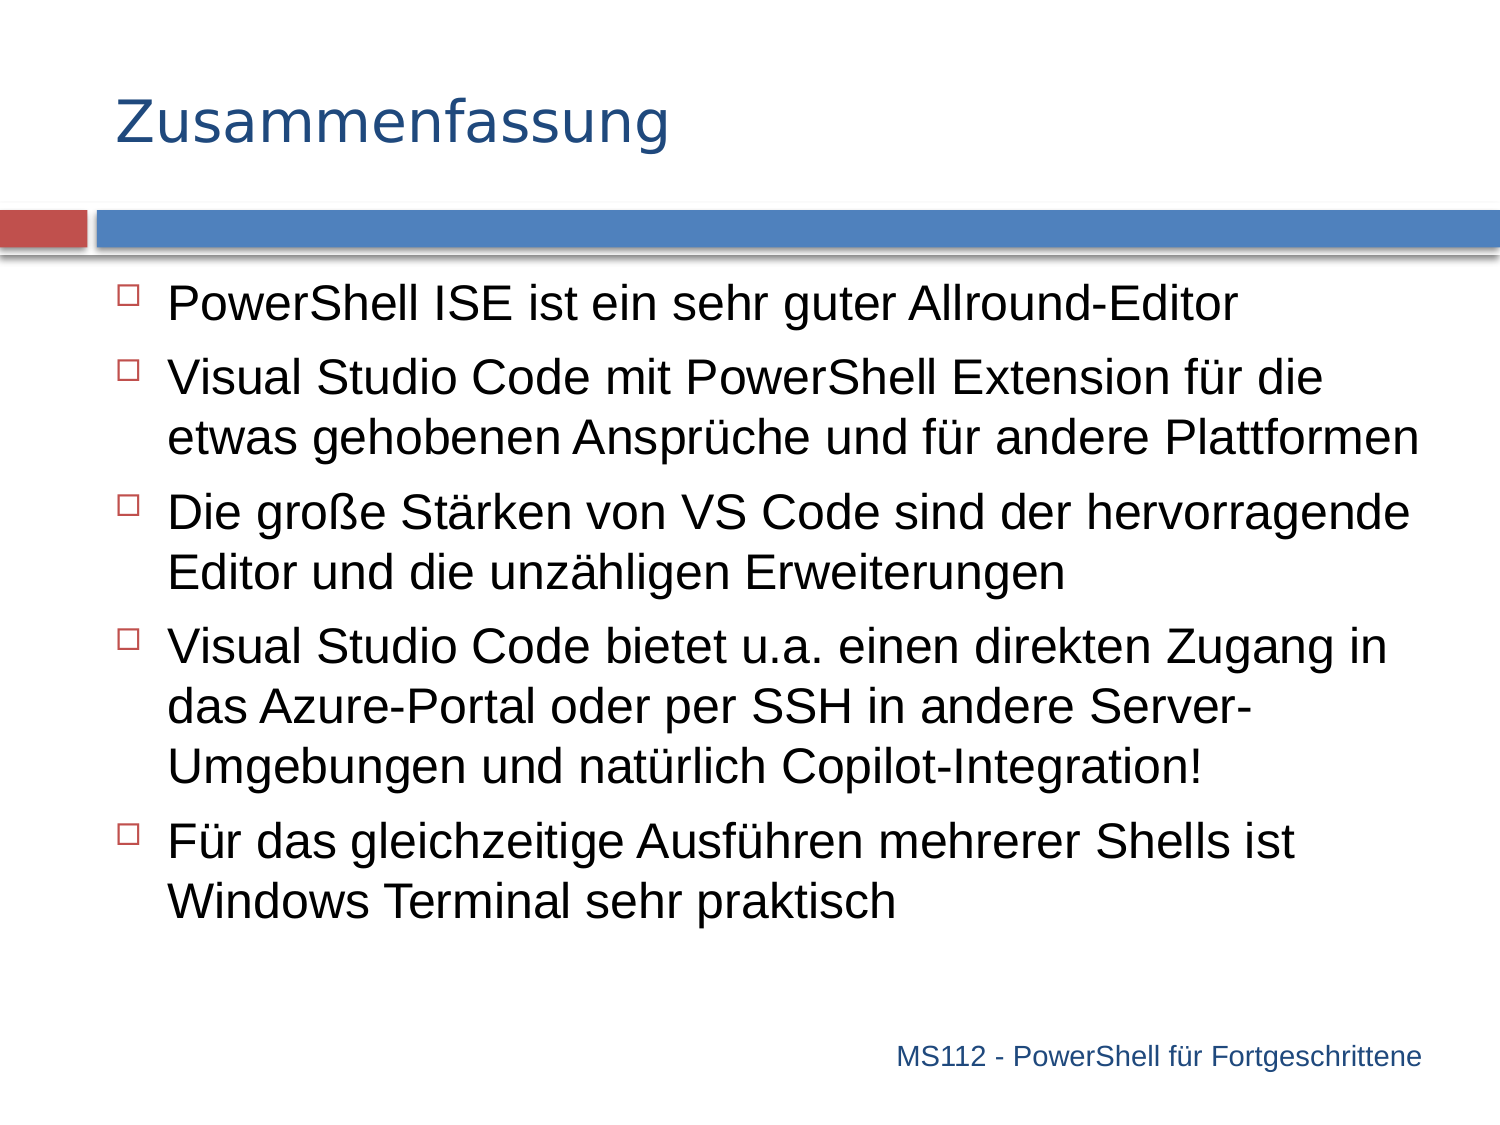

# Zusammenfassung
PowerShell ISE ist ein sehr guter Allround-Editor
Visual Studio Code mit PowerShell Extension für die etwas gehobenen Ansprüche und für andere Plattformen
Die große Stärken von VS Code sind der hervorragende Editor und die unzähligen Erweiterungen
Visual Studio Code bietet u.a. einen direkten Zugang in das Azure-Portal oder per SSH in andere Server-Umgebungen und natürlich Copilot-Integration!
Für das gleichzeitige Ausführen mehrerer Shells ist Windows Terminal sehr praktisch
MS112 - PowerShell für Fortgeschrittene